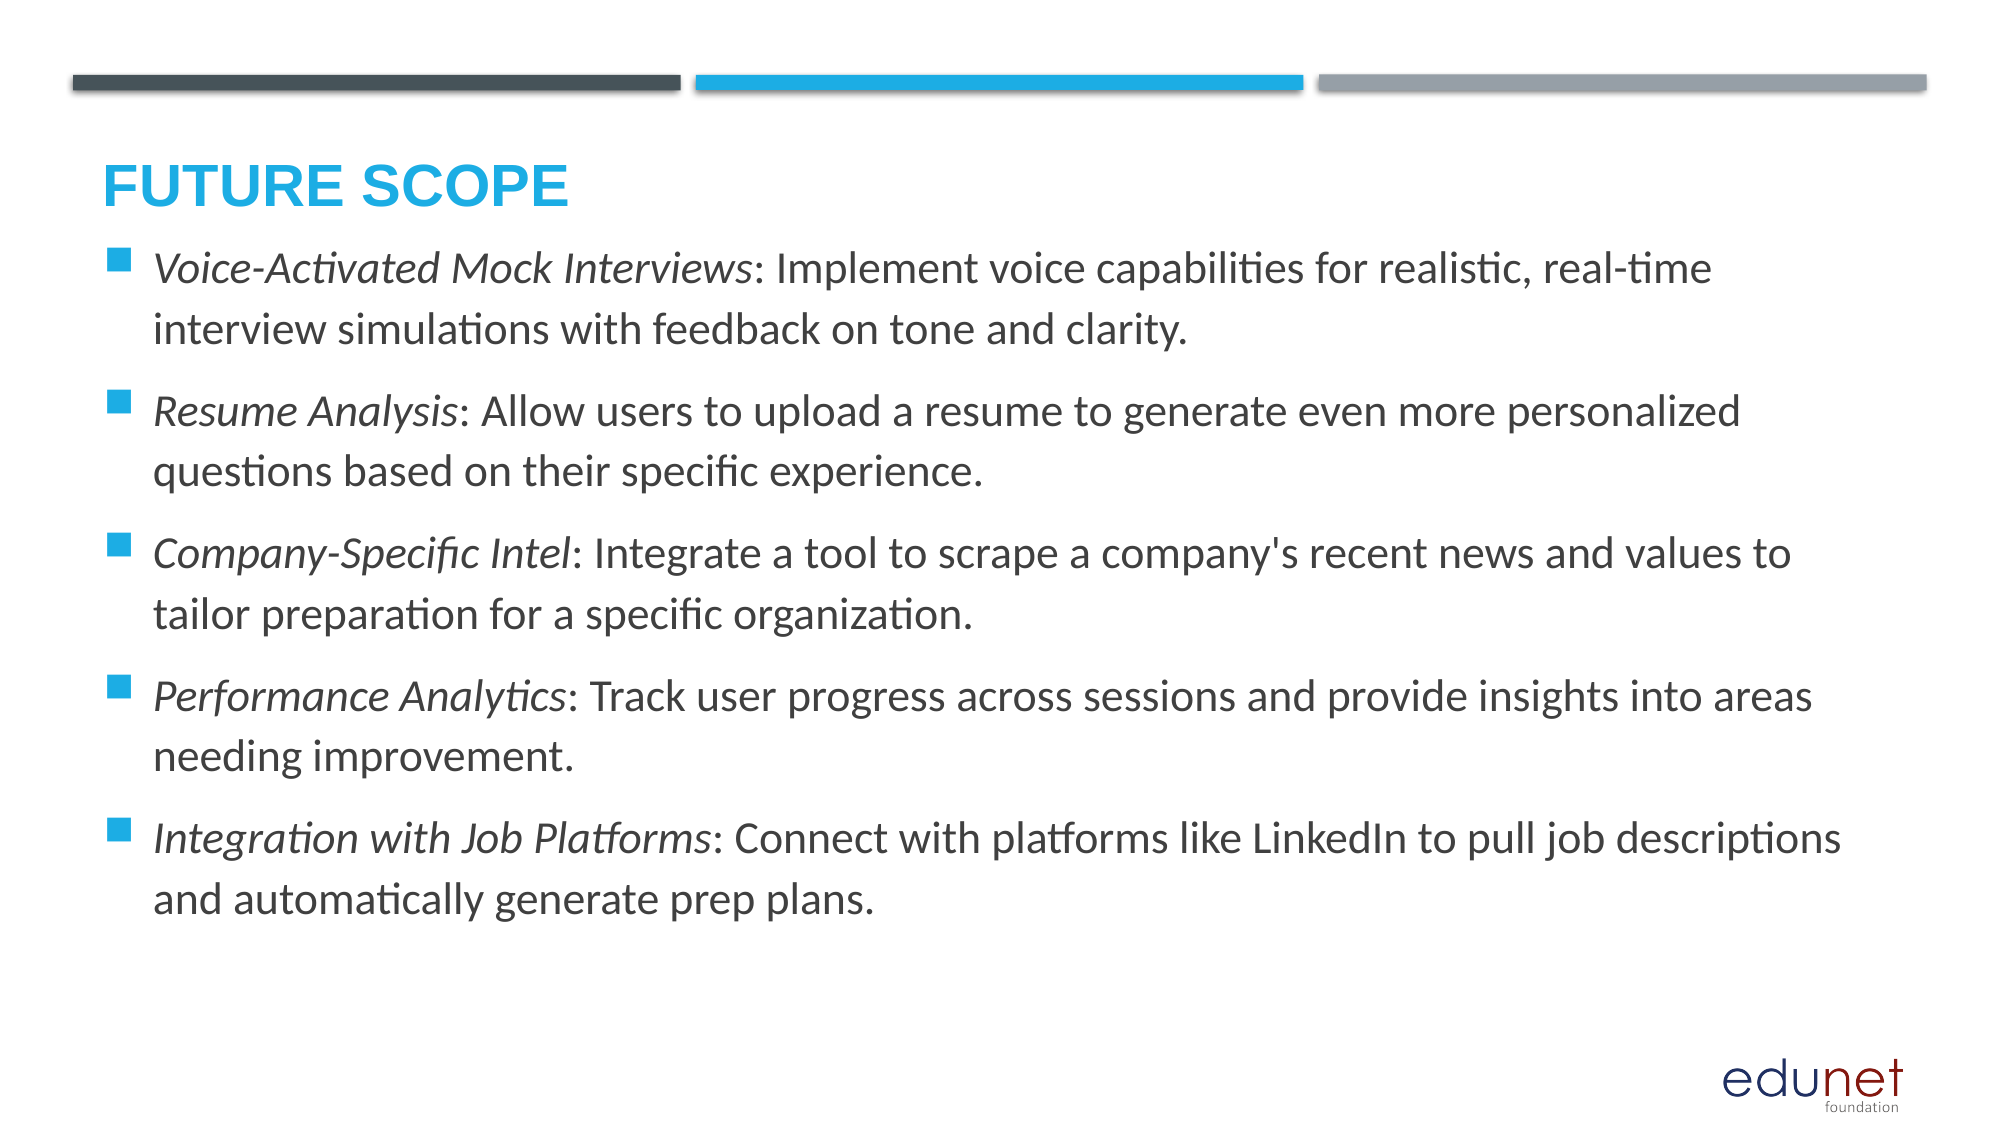

Future scope
Voice-Activated Mock Interviews: Implement voice capabilities for realistic, real-time interview simulations with feedback on tone and clarity.
Resume Analysis: Allow users to upload a resume to generate even more personalized questions based on their specific experience.
Company-Specific Intel: Integrate a tool to scrape a company's recent news and values to tailor preparation for a specific organization.
Performance Analytics: Track user progress across sessions and provide insights into areas needing improvement.
Integration with Job Platforms: Connect with platforms like LinkedIn to pull job descriptions and automatically generate prep plans.